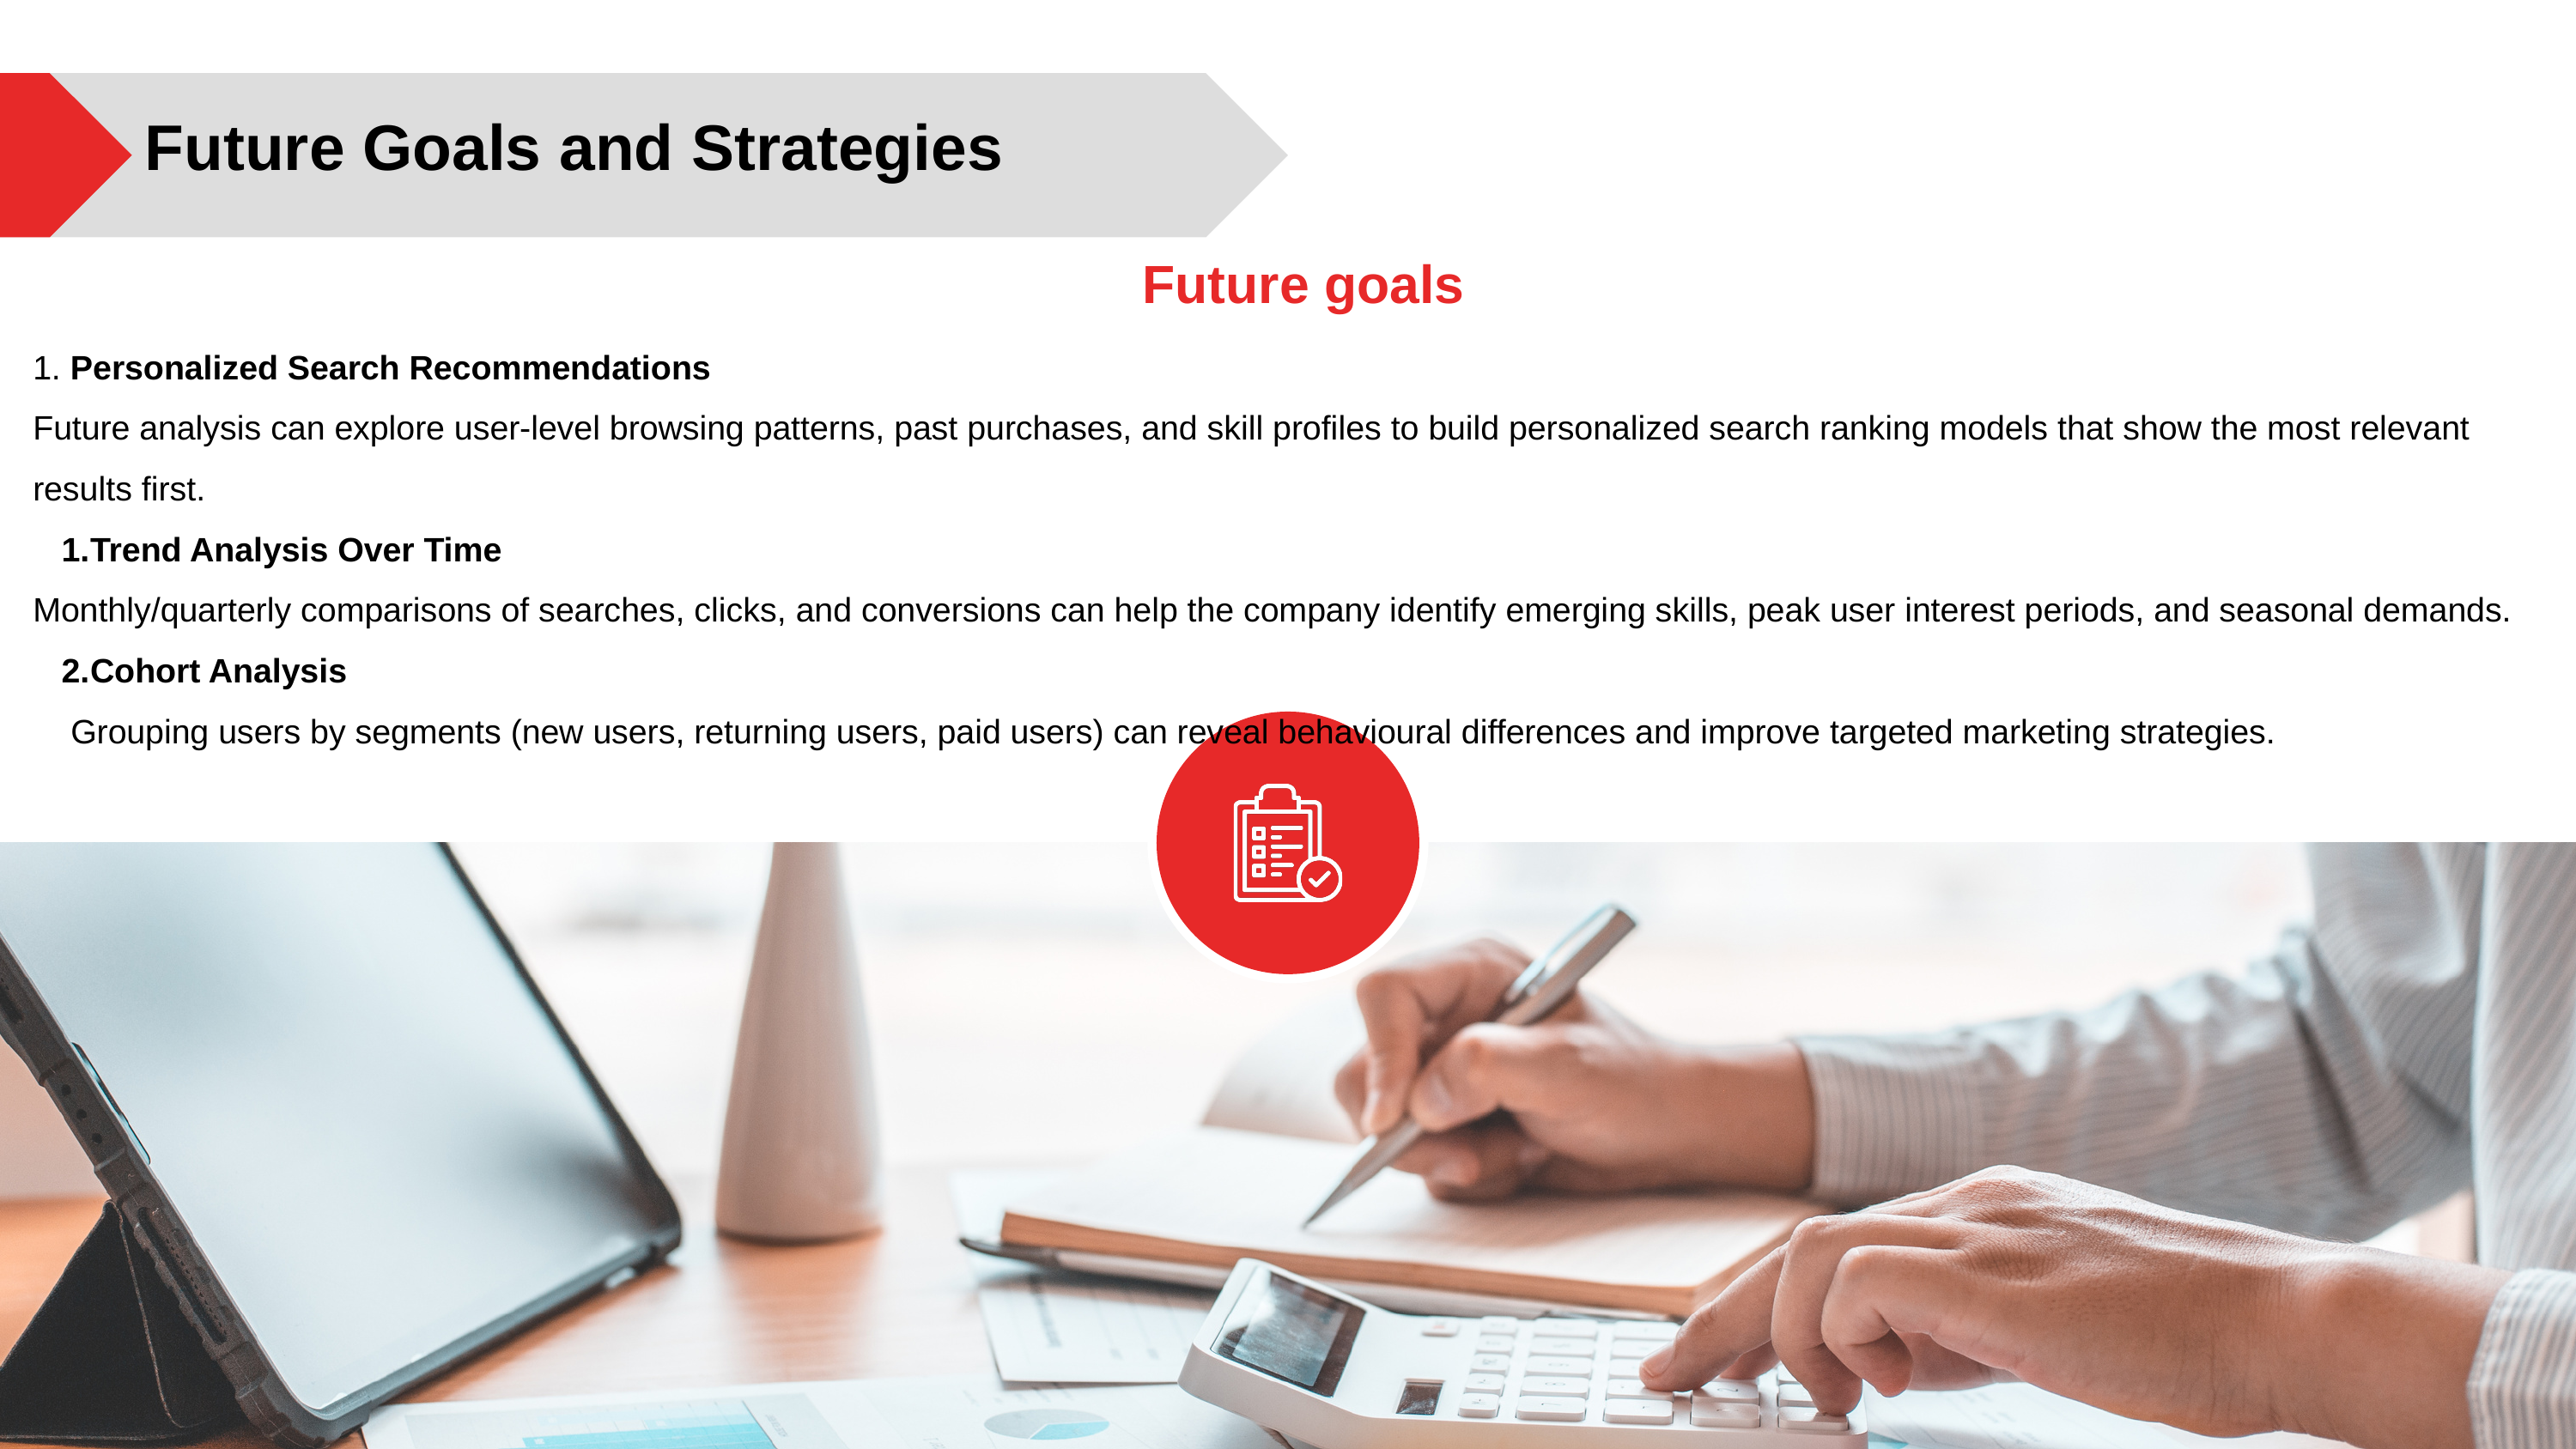

Future Goals and Strategies
Future goals
1. Personalized Search Recommendations
Future analysis can explore user-level browsing patterns, past purchases, and skill profiles to build personalized search ranking models that show the most relevant results first.
Trend Analysis Over Time
Monthly/quarterly comparisons of searches, clicks, and conversions can help the company identify emerging skills, peak user interest periods, and seasonal demands.
Cohort Analysis
    Grouping users by segments (new users, returning users, paid users) can reveal behavioural differences and improve targeted marketing strategies.